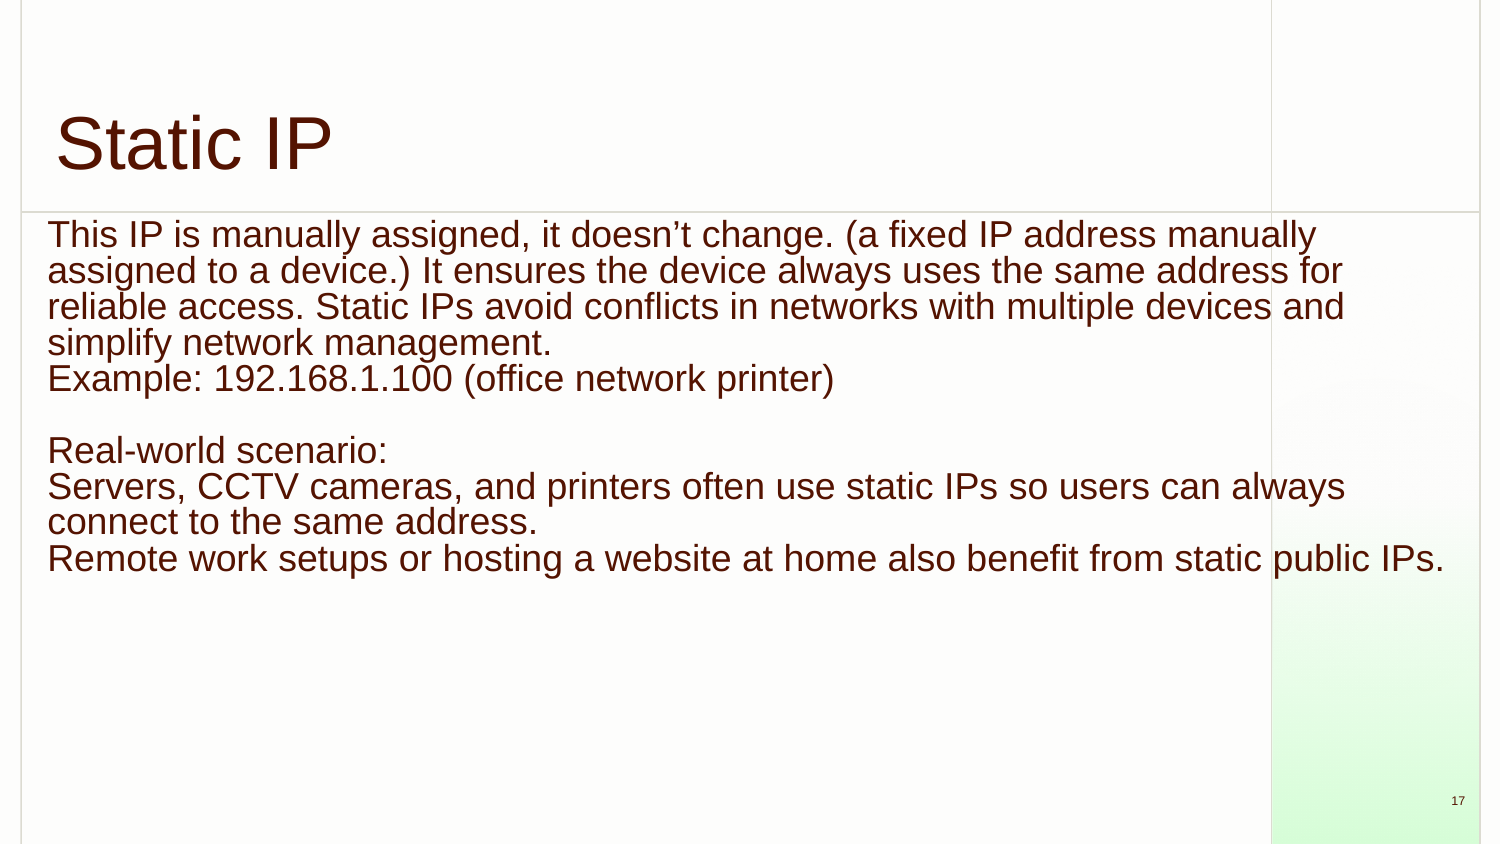

# Static IP
This IP is manually assigned, it doesn’t change. (a fixed IP address manually assigned to a device.) It ensures the device always uses the same address for reliable access. Static IPs avoid conflicts in networks with multiple devices and simplify network management.
Example: 192.168.1.100 (office network printer)

Real-world scenario:
Servers, CCTV cameras, and printers often use static IPs so users can always connect to the same address.
Remote work setups or hosting a website at home also benefit from static public IPs.
17